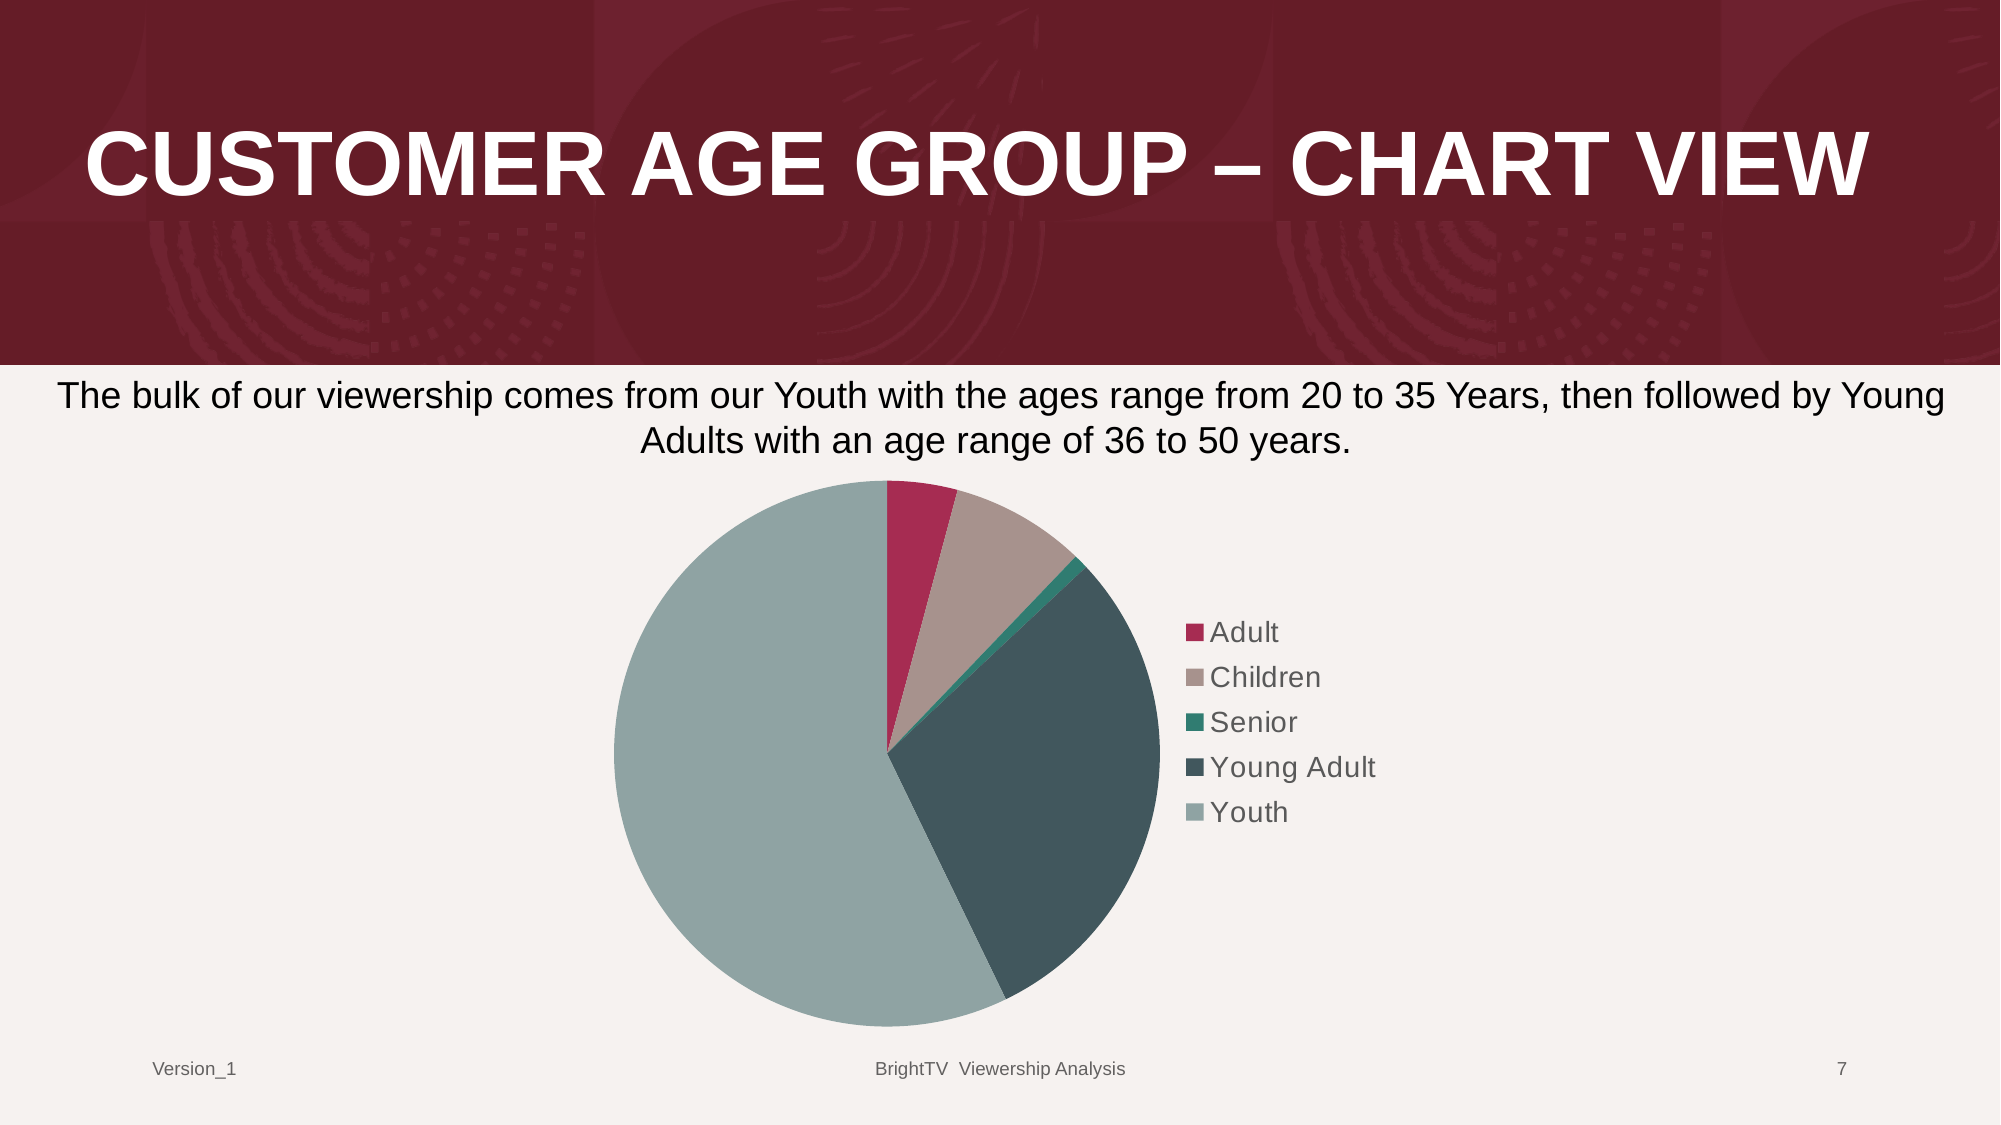

# CUSTOMER AGE GROUP – CHART VIEW
The bulk of our viewership comes from our Youth with the ages range from 20 to 35 Years, then followed by Young Adults with an age range of 36 to 50 years.

### Chart

| Category | Total |
|---|---|
| Adult | 413.0 |
| Children | 791.0 |
| Senior | 85.0 |
| Young Adult | 2952.0 |
| Youth | 5663.0 |
Version_1
BrightTV  Viewership Analysis
7